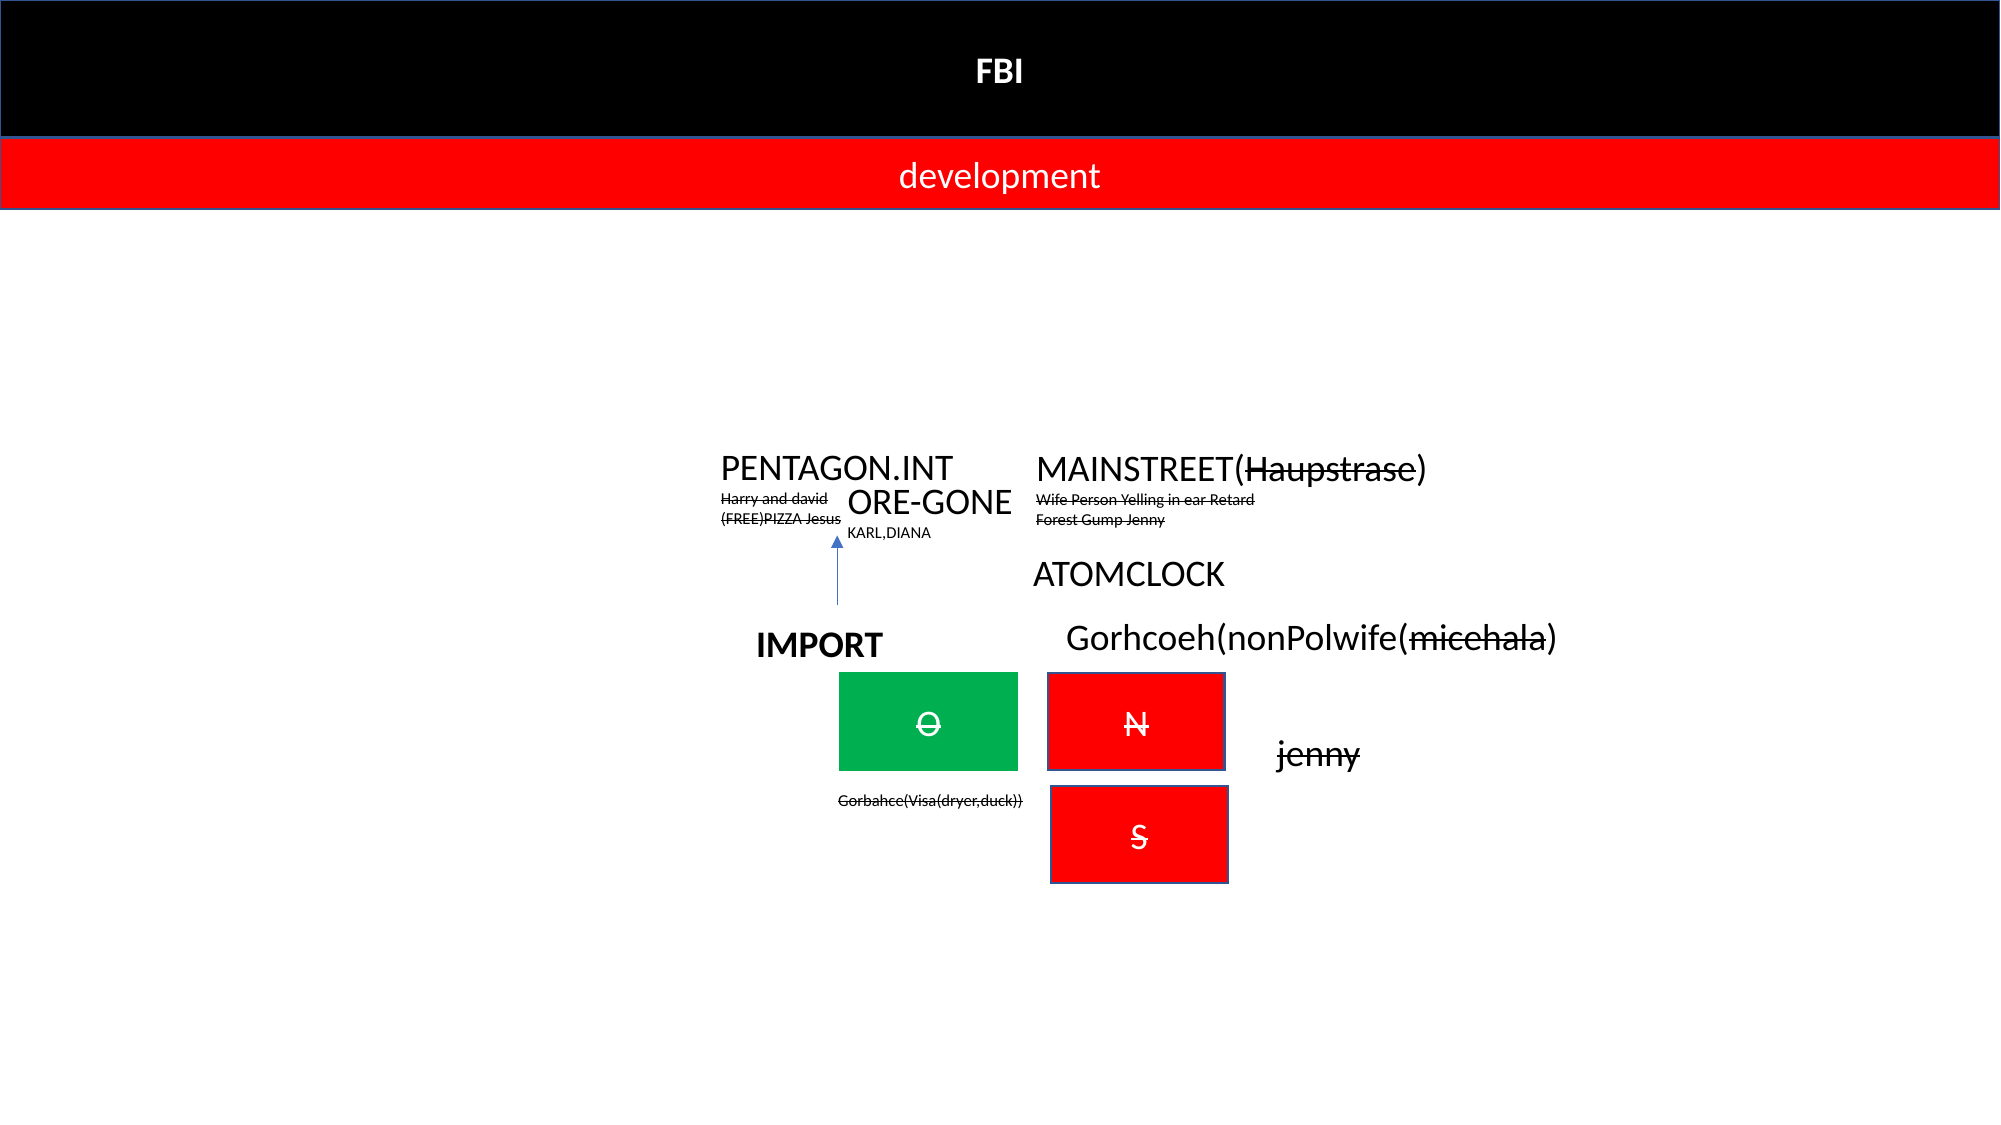

FBI
development
PENTAGON.INT
Harry and david
(FREE)PIZZA Jesus
MAINSTREET(Haupstrase)
Wife Person Yelling in ear Retard
Forest Gump Jenny
ORE-GONE
KARL,DIANA
ATOMCLOCK
Gorhcoeh(nonPolwife(micehala)
IMPORT
O
N
jenny
Gorbahce(Visa(dryer,duck))
S